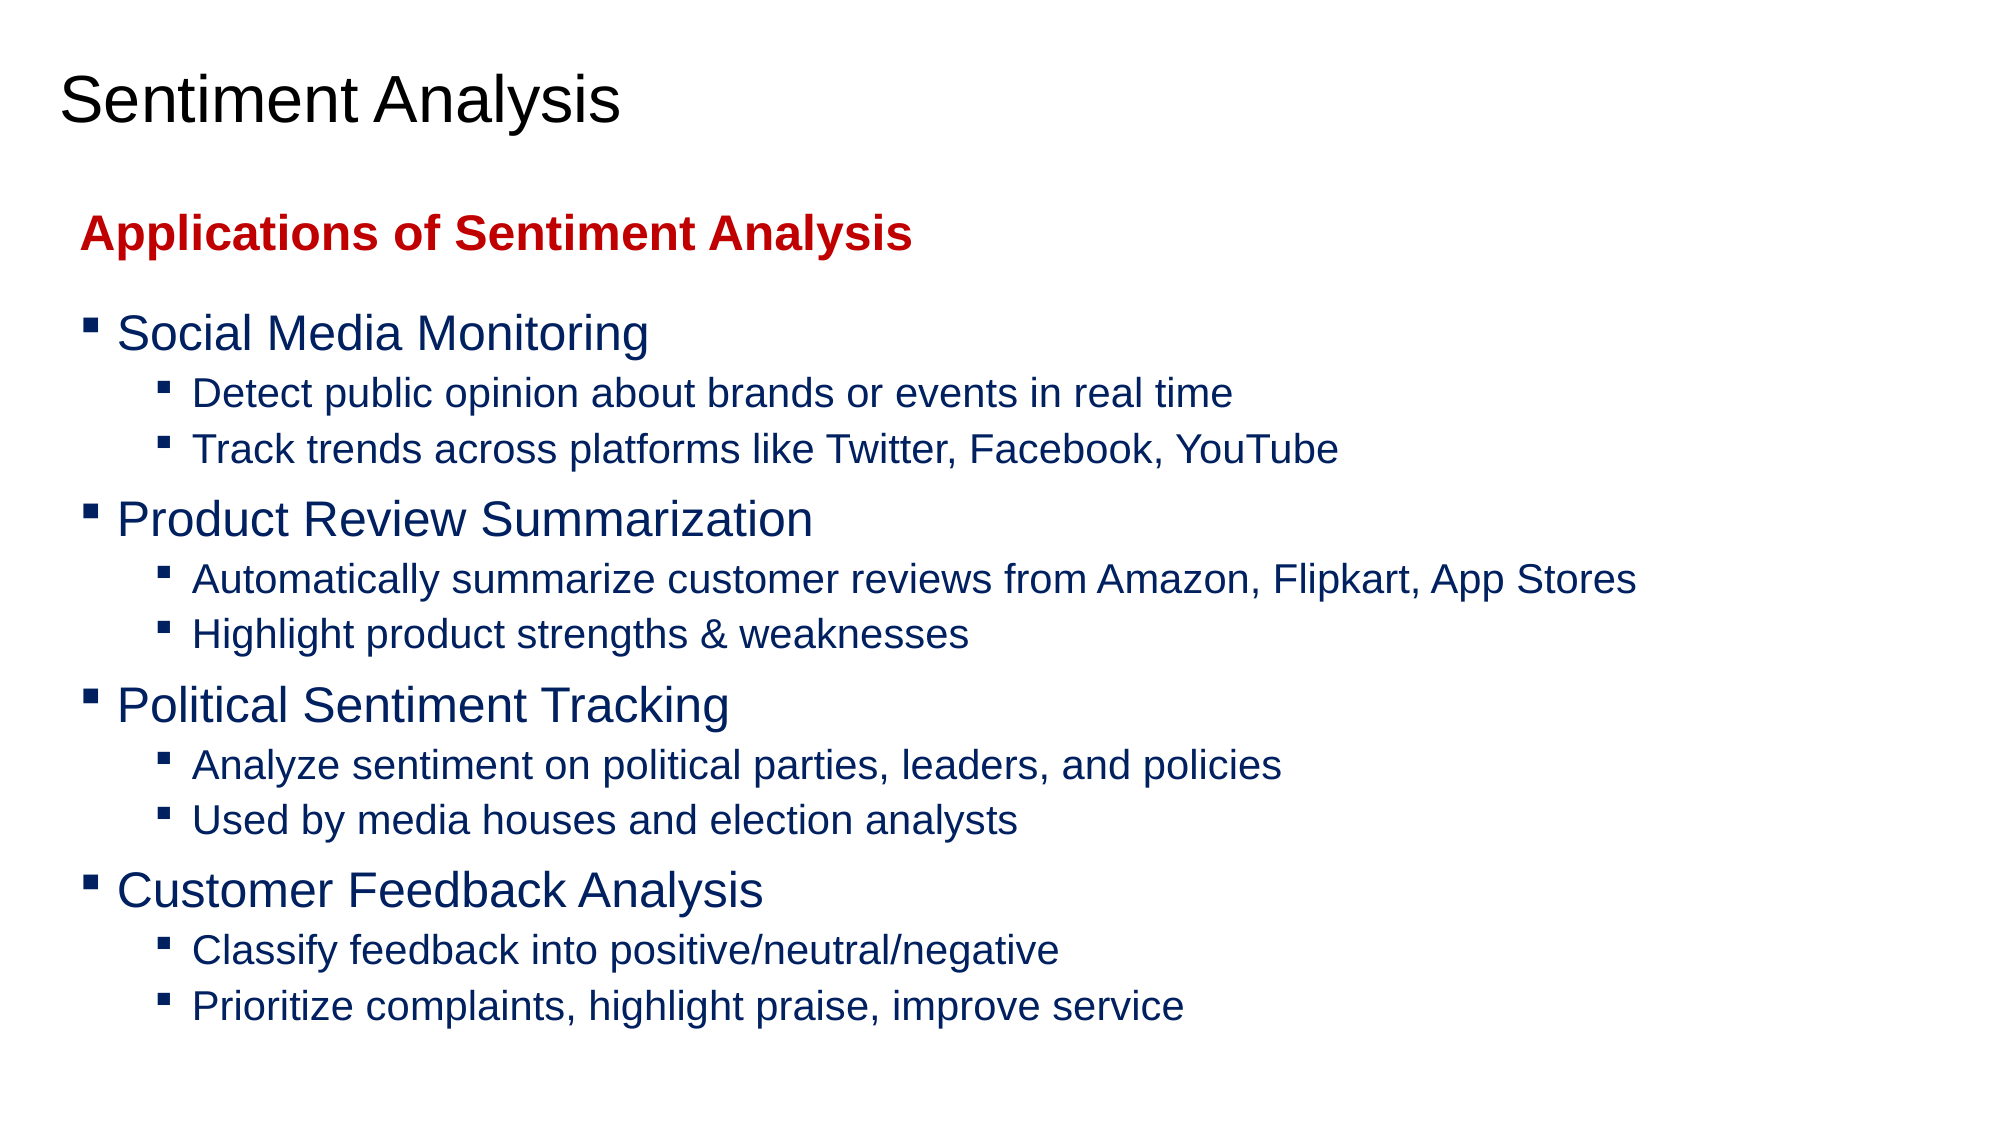

# Sentiment Analysis
Applications of Sentiment Analysis

Social Media Monitoring
Detect public opinion about brands or events in real time
Track trends across platforms like Twitter, Facebook, YouTube
Product Review Summarization
Automatically summarize customer reviews from Amazon, Flipkart, App Stores
Highlight product strengths & weaknesses
Political Sentiment Tracking
Analyze sentiment on political parties, leaders, and policies
Used by media houses and election analysts
Customer Feedback Analysis
Classify feedback into positive/neutral/negative
Prioritize complaints, highlight praise, improve service